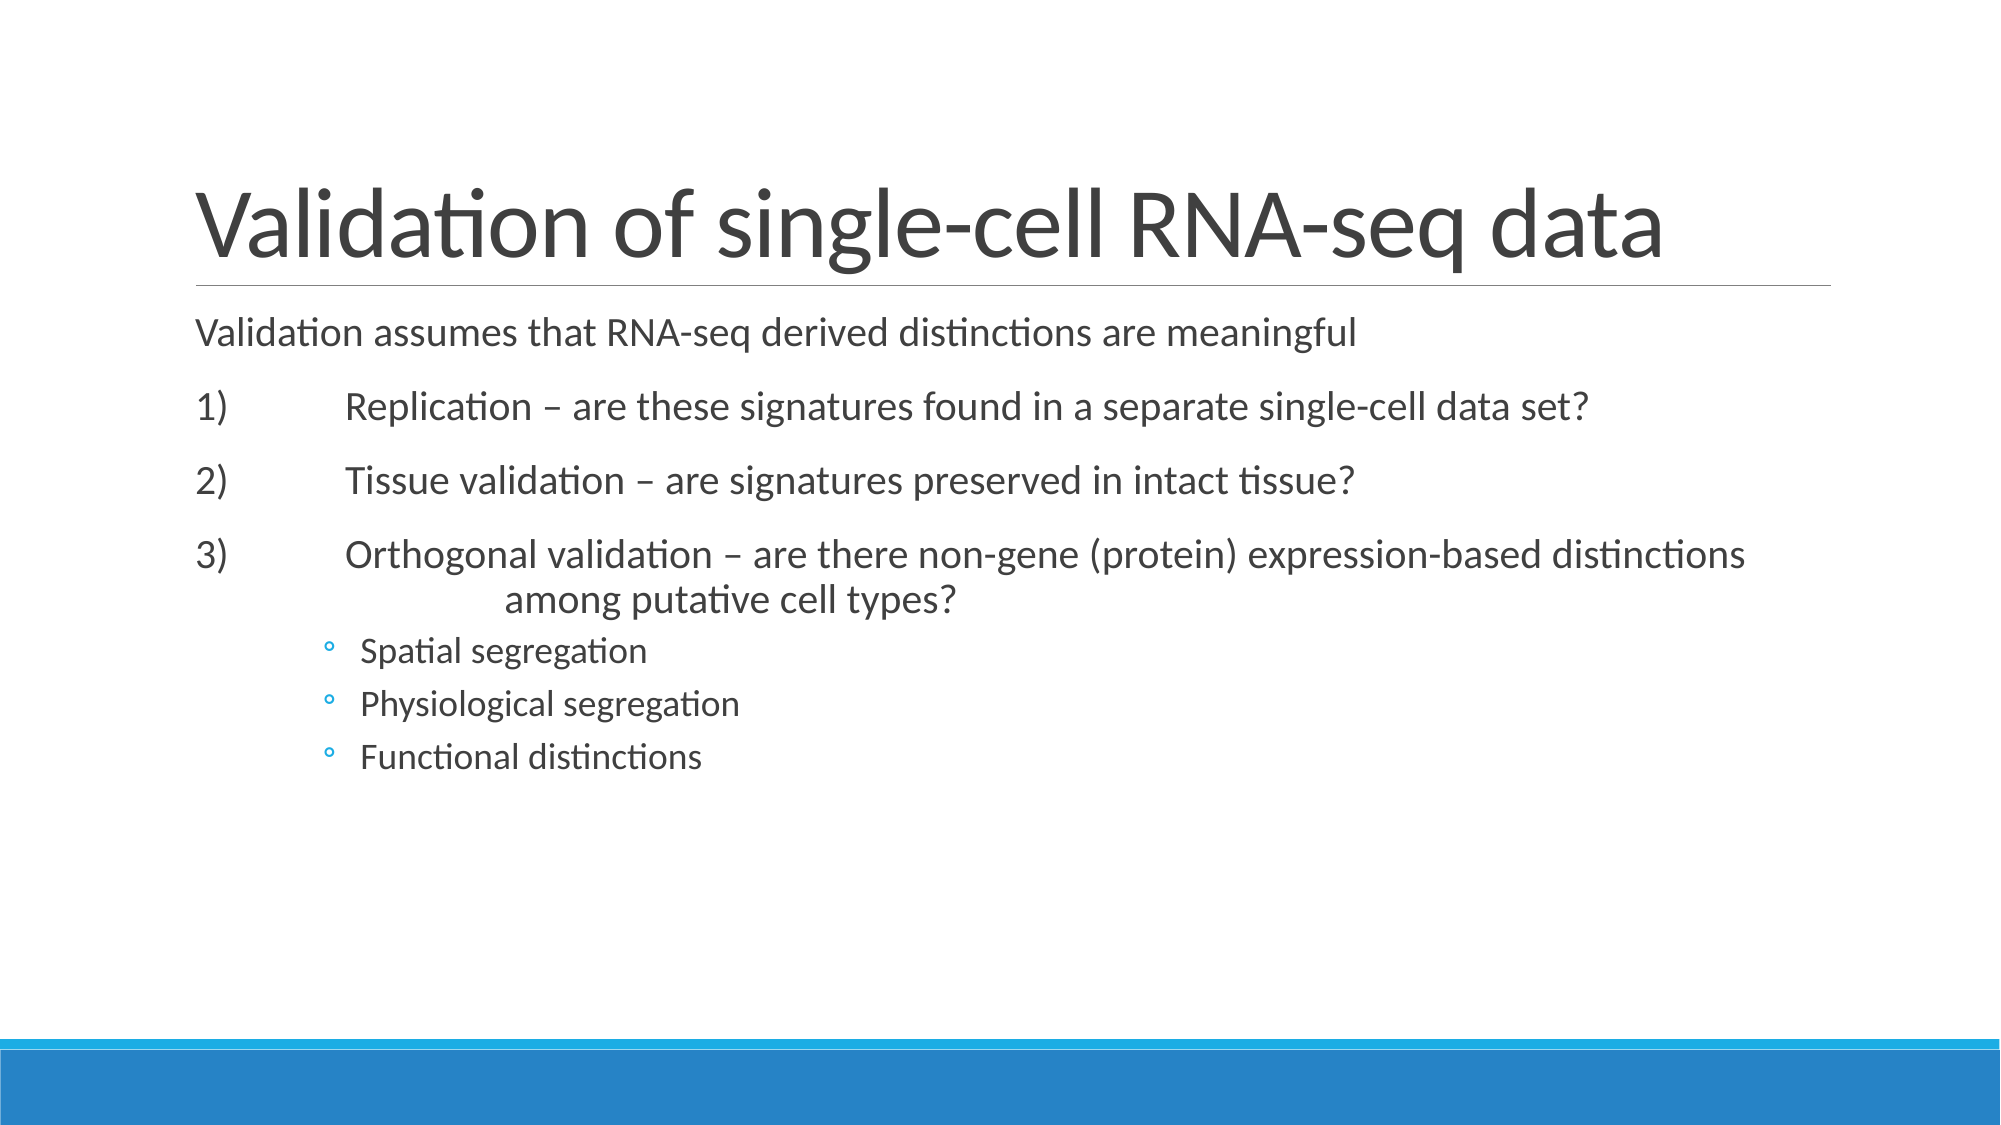

# Validation of single-cell RNA-seq data
Validation assumes that RNA-seq derived distinctions are meaningful
1)	Replication – are these signatures found in a separate single-cell data set?
2)	Tissue validation – are signatures preserved in intact tissue?
3)	Orthogonal validation – are there non-gene (protein) expression-based distinctions		 among putative cell types?
Spatial segregation
Physiological segregation
Functional distinctions